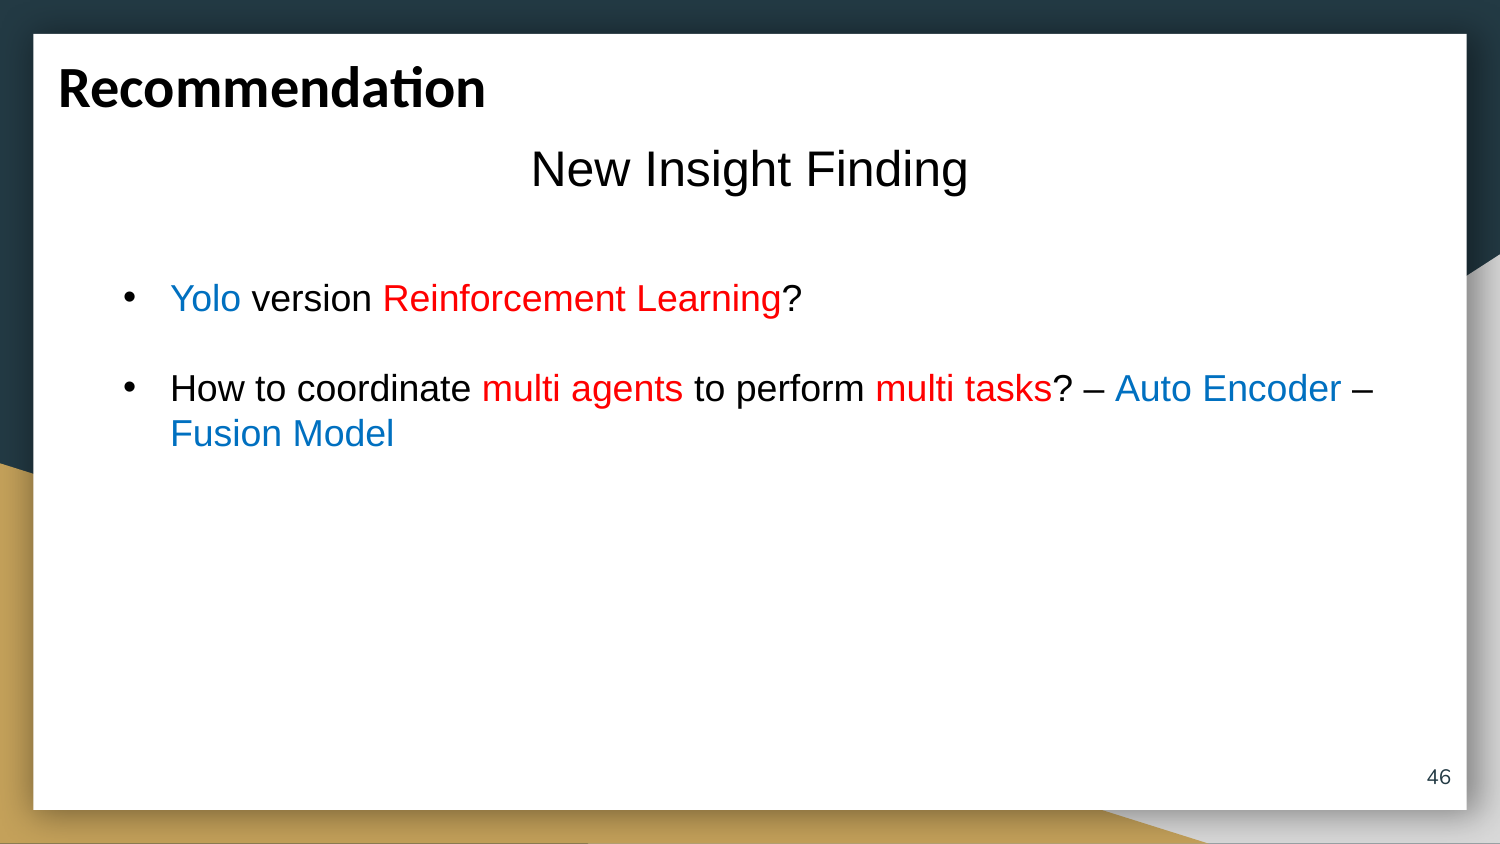

Recommendation
New Insight Finding
Yolo version Reinforcement Learning?

How to coordinate multi agents to perform multi tasks? – Auto Encoder – Fusion Model
46